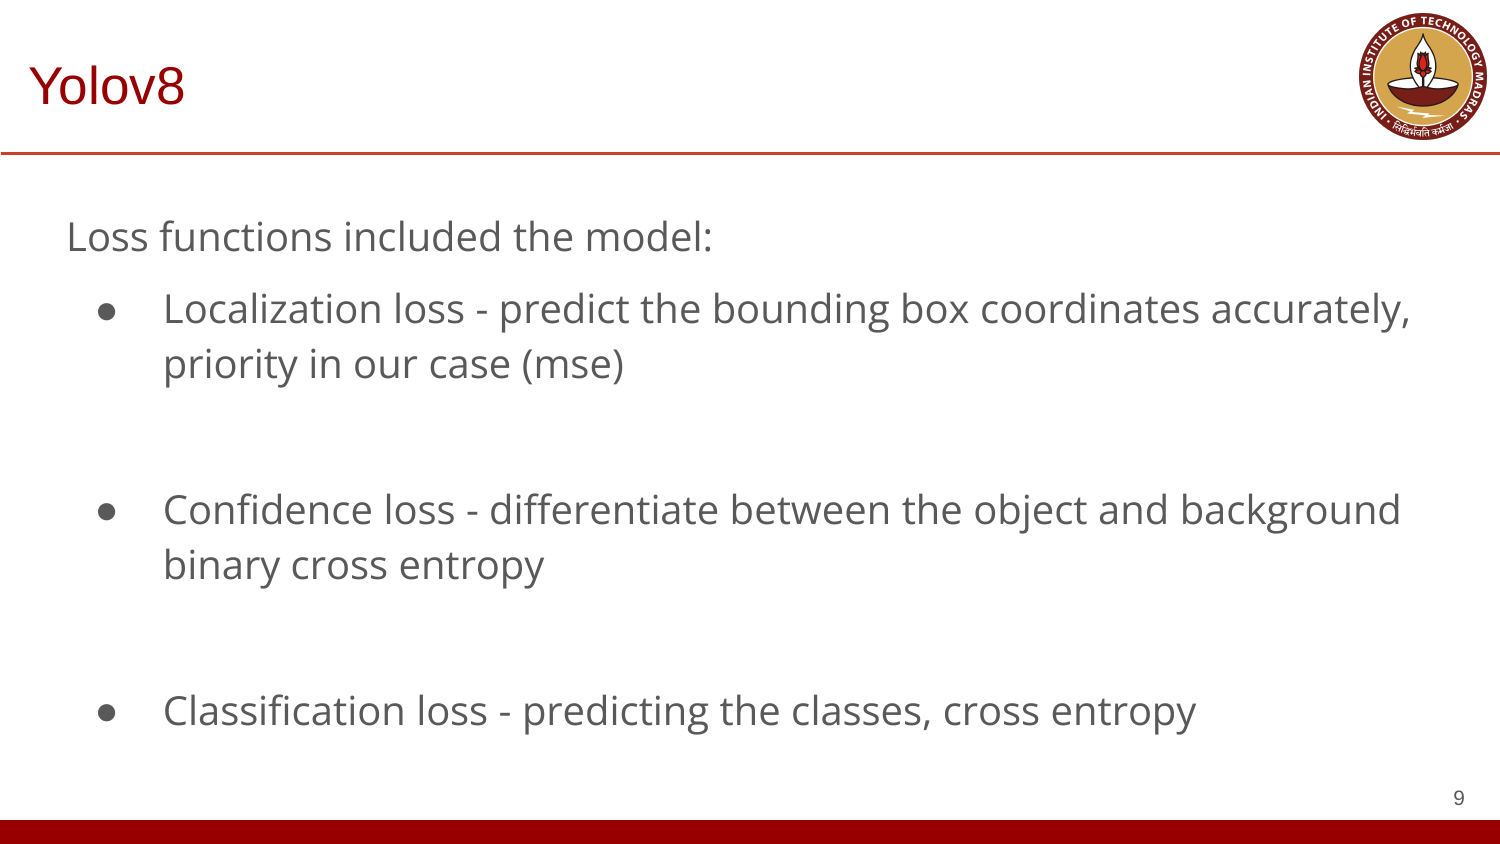

# Yolov8
Loss functions included the model:
Localization loss - predict the bounding box coordinates accurately, priority in our case (mse)

Confidence loss - differentiate between the object and background binary cross entropy

Classification loss - predicting the classes, cross entropy

9